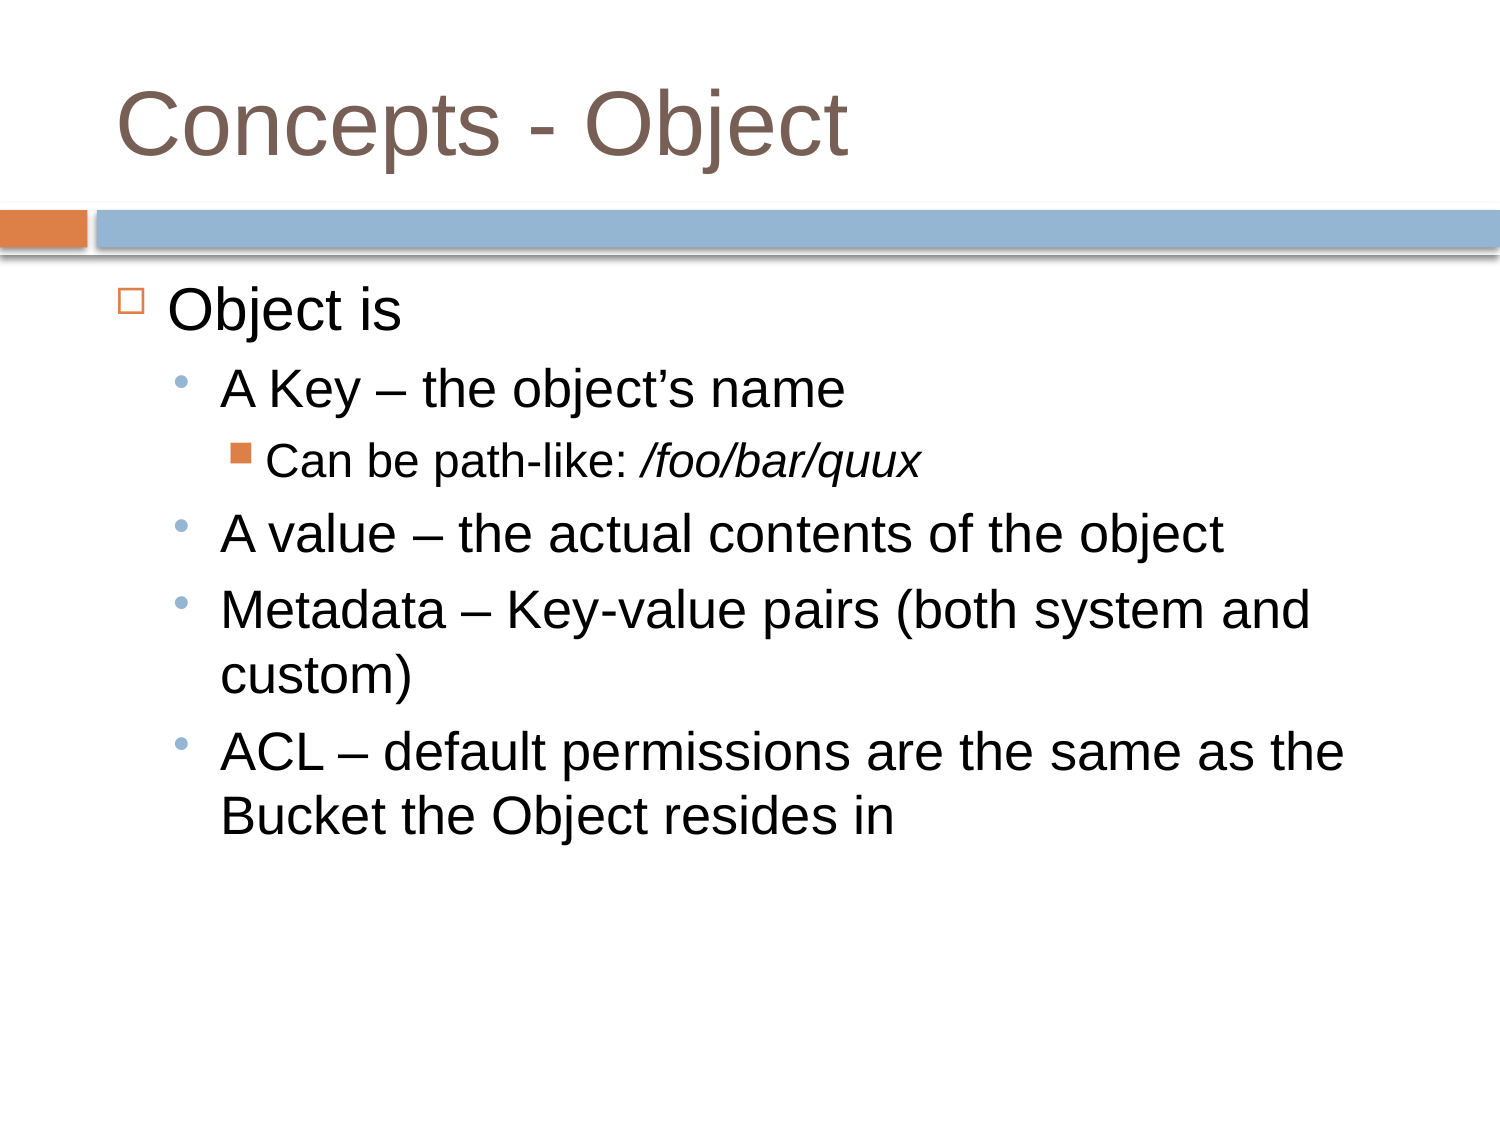

# Concepts - Object
Object is
A Key – the object’s name
Can be path-like: /foo/bar/quux
A value – the actual contents of the object
Metadata – Key-value pairs (both system and custom)
ACL – default permissions are the same as the Bucket the Object resides in